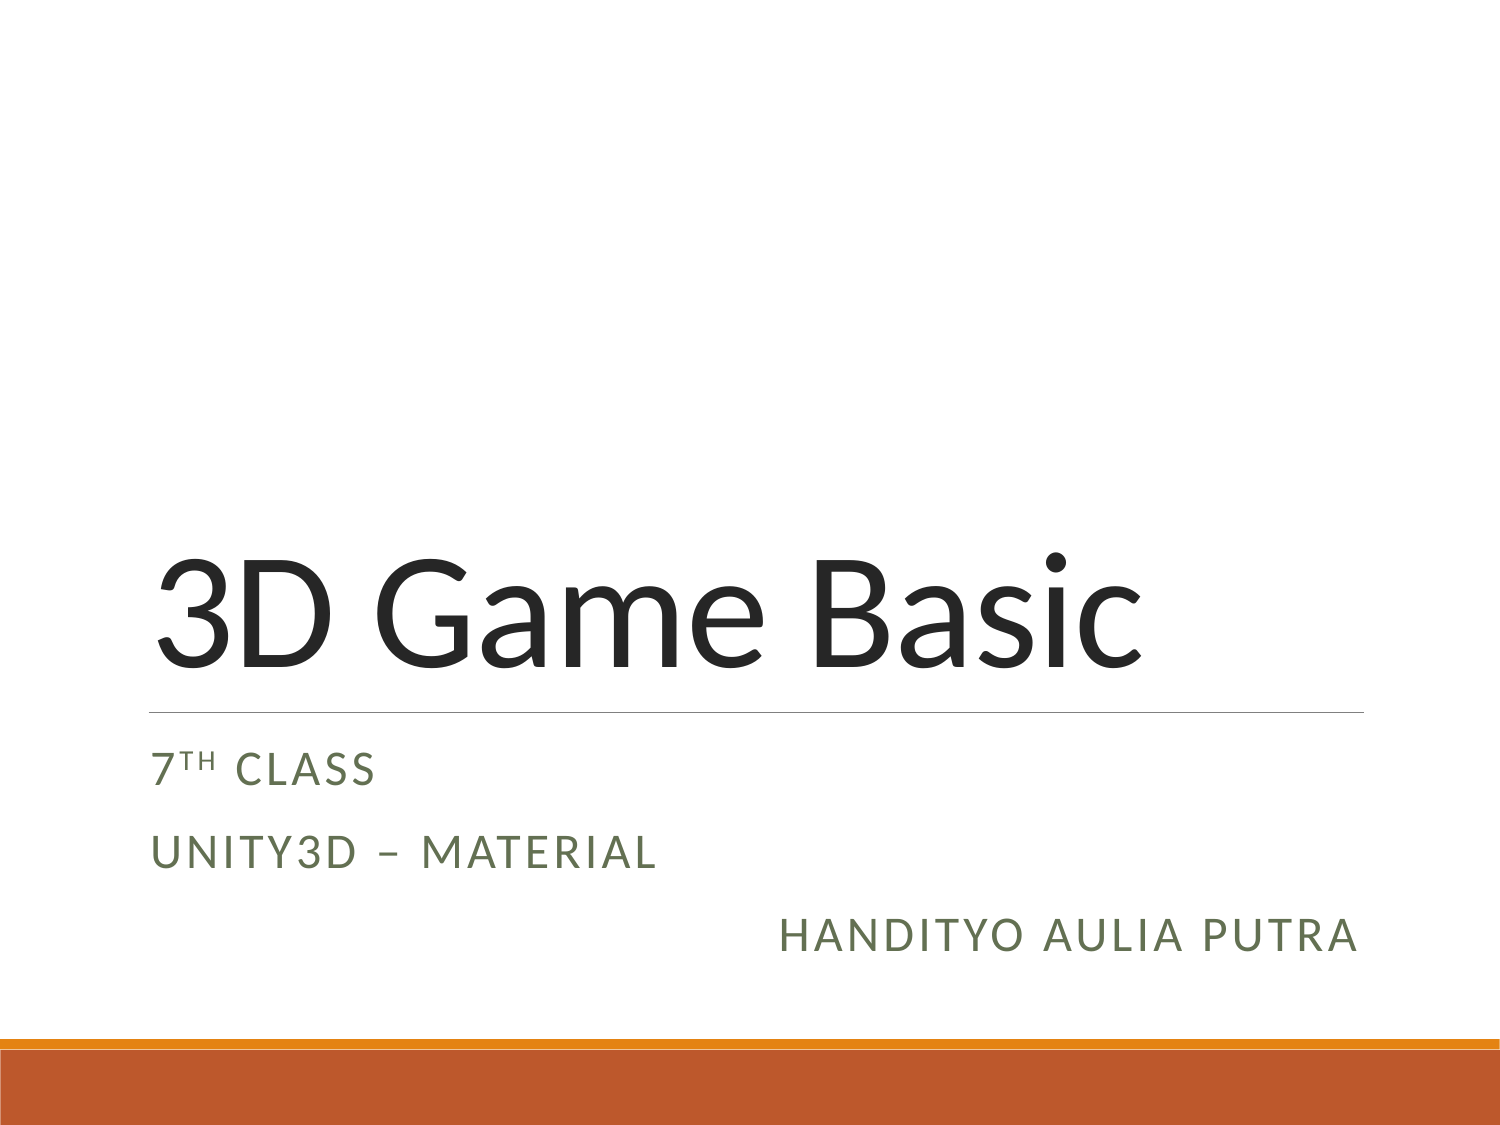

# 3D Game Basic
7th class
Unity3d – Material
Handityo aulia putra